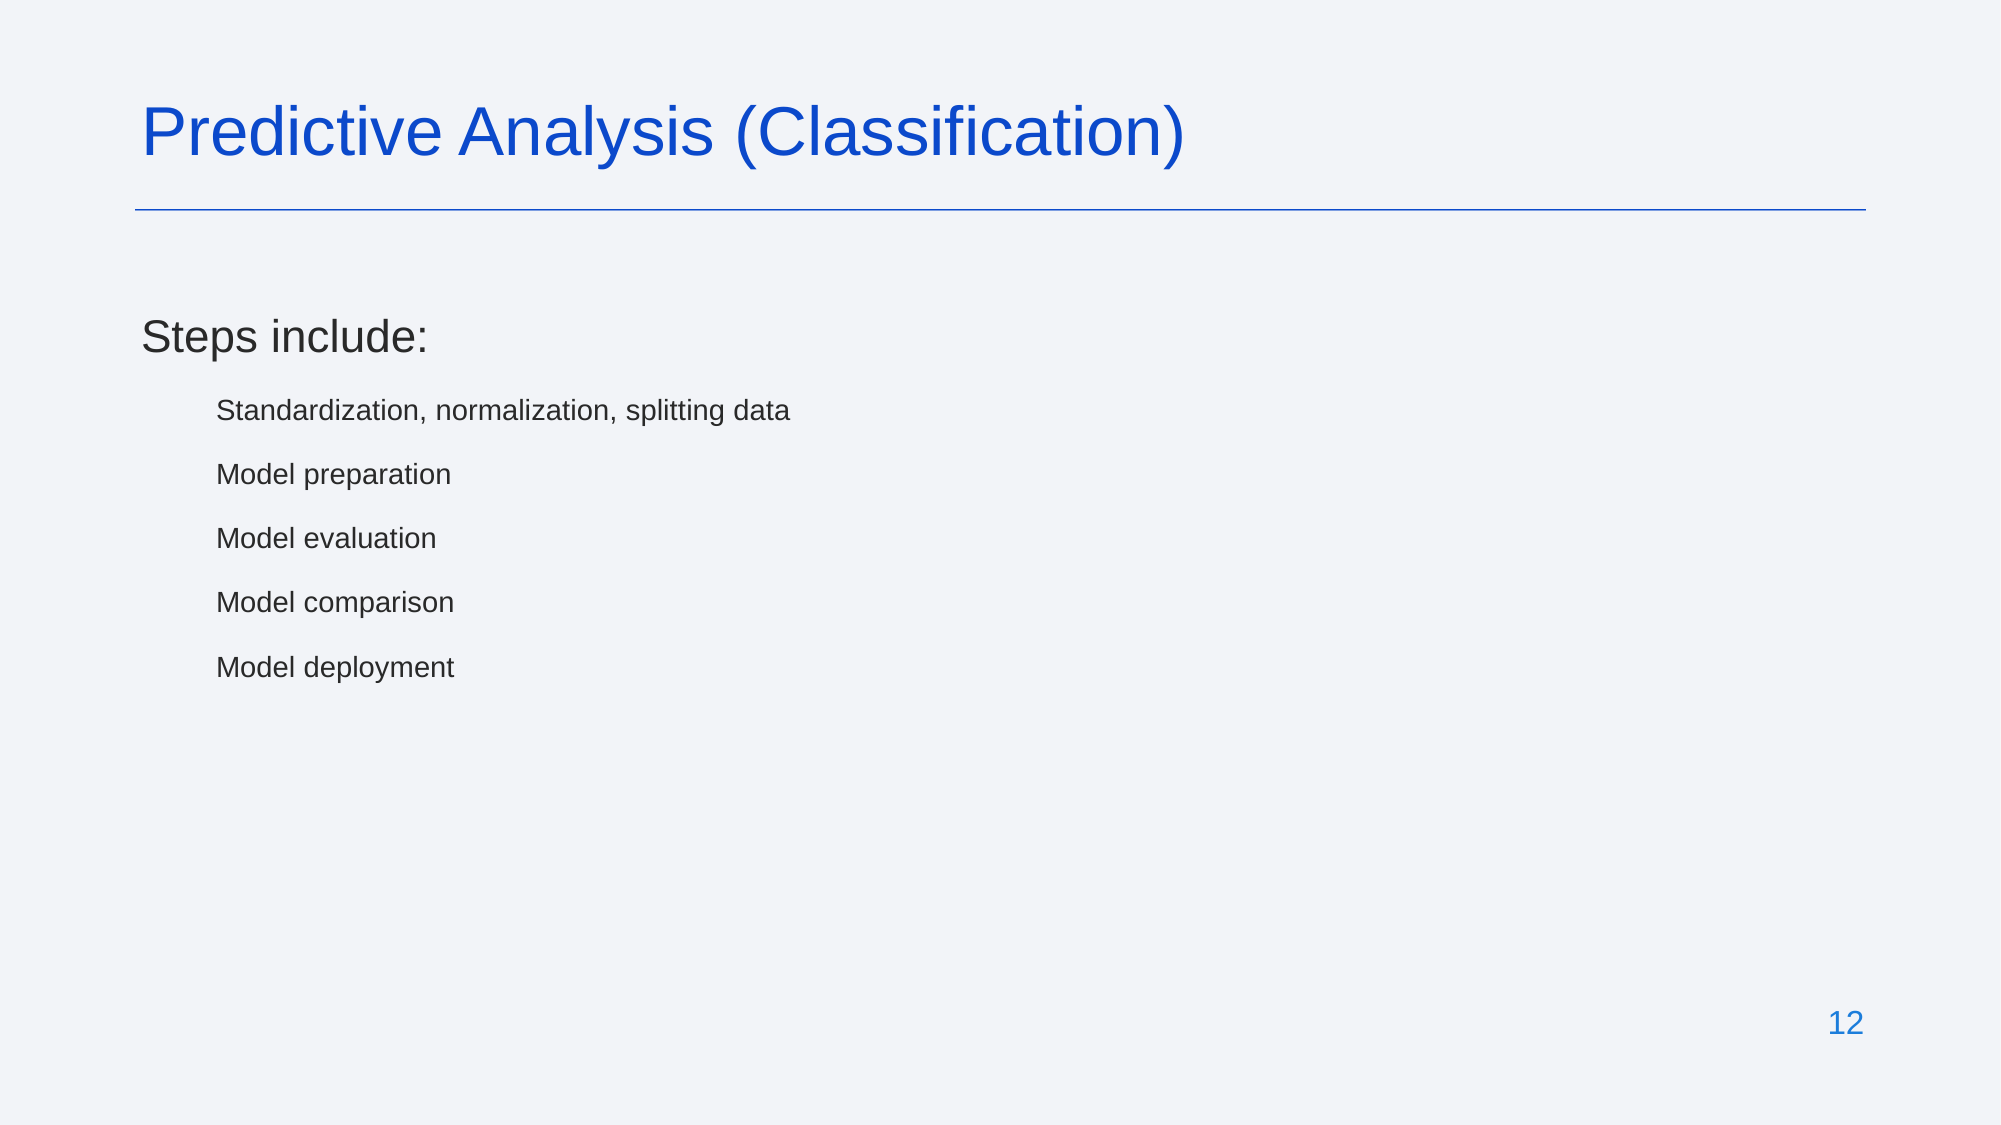

Predictive Analysis (Classification)
Steps include:
Standardization, normalization, splitting data
Model preparation
Model evaluation
Model comparison
Model deployment
12